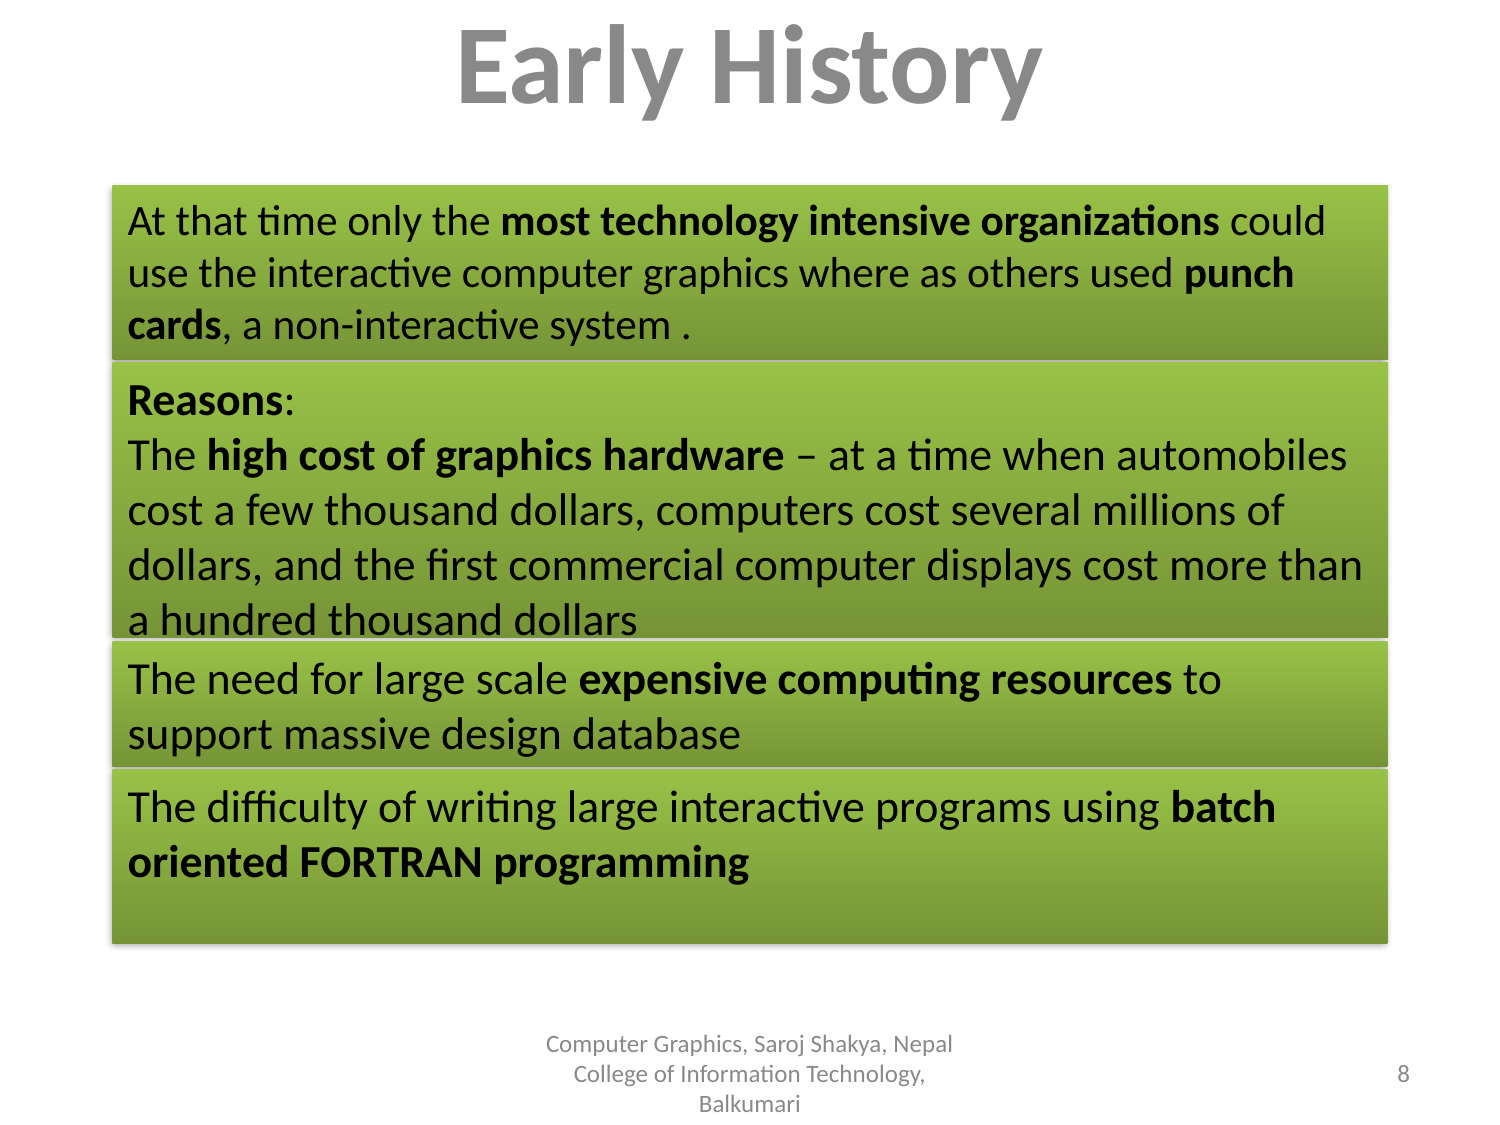

# Early History
At that time only the most technology intensive organizations could use the interactive computer graphics where as others used punch cards, a non-interactive system .

Reasons:
The high cost of graphics hardware – at a time when automobiles cost a few thousand dollars, computers cost several millions of dollars, and the first commercial computer displays cost more than a hundred thousand dollars
The need for large scale expensive computing resources to support massive design database
The difficulty of writing large interactive programs using batch oriented FORTRAN programming
Computer Graphics, Saroj Shakya, Nepal College of Information Technology, Balkumari
8